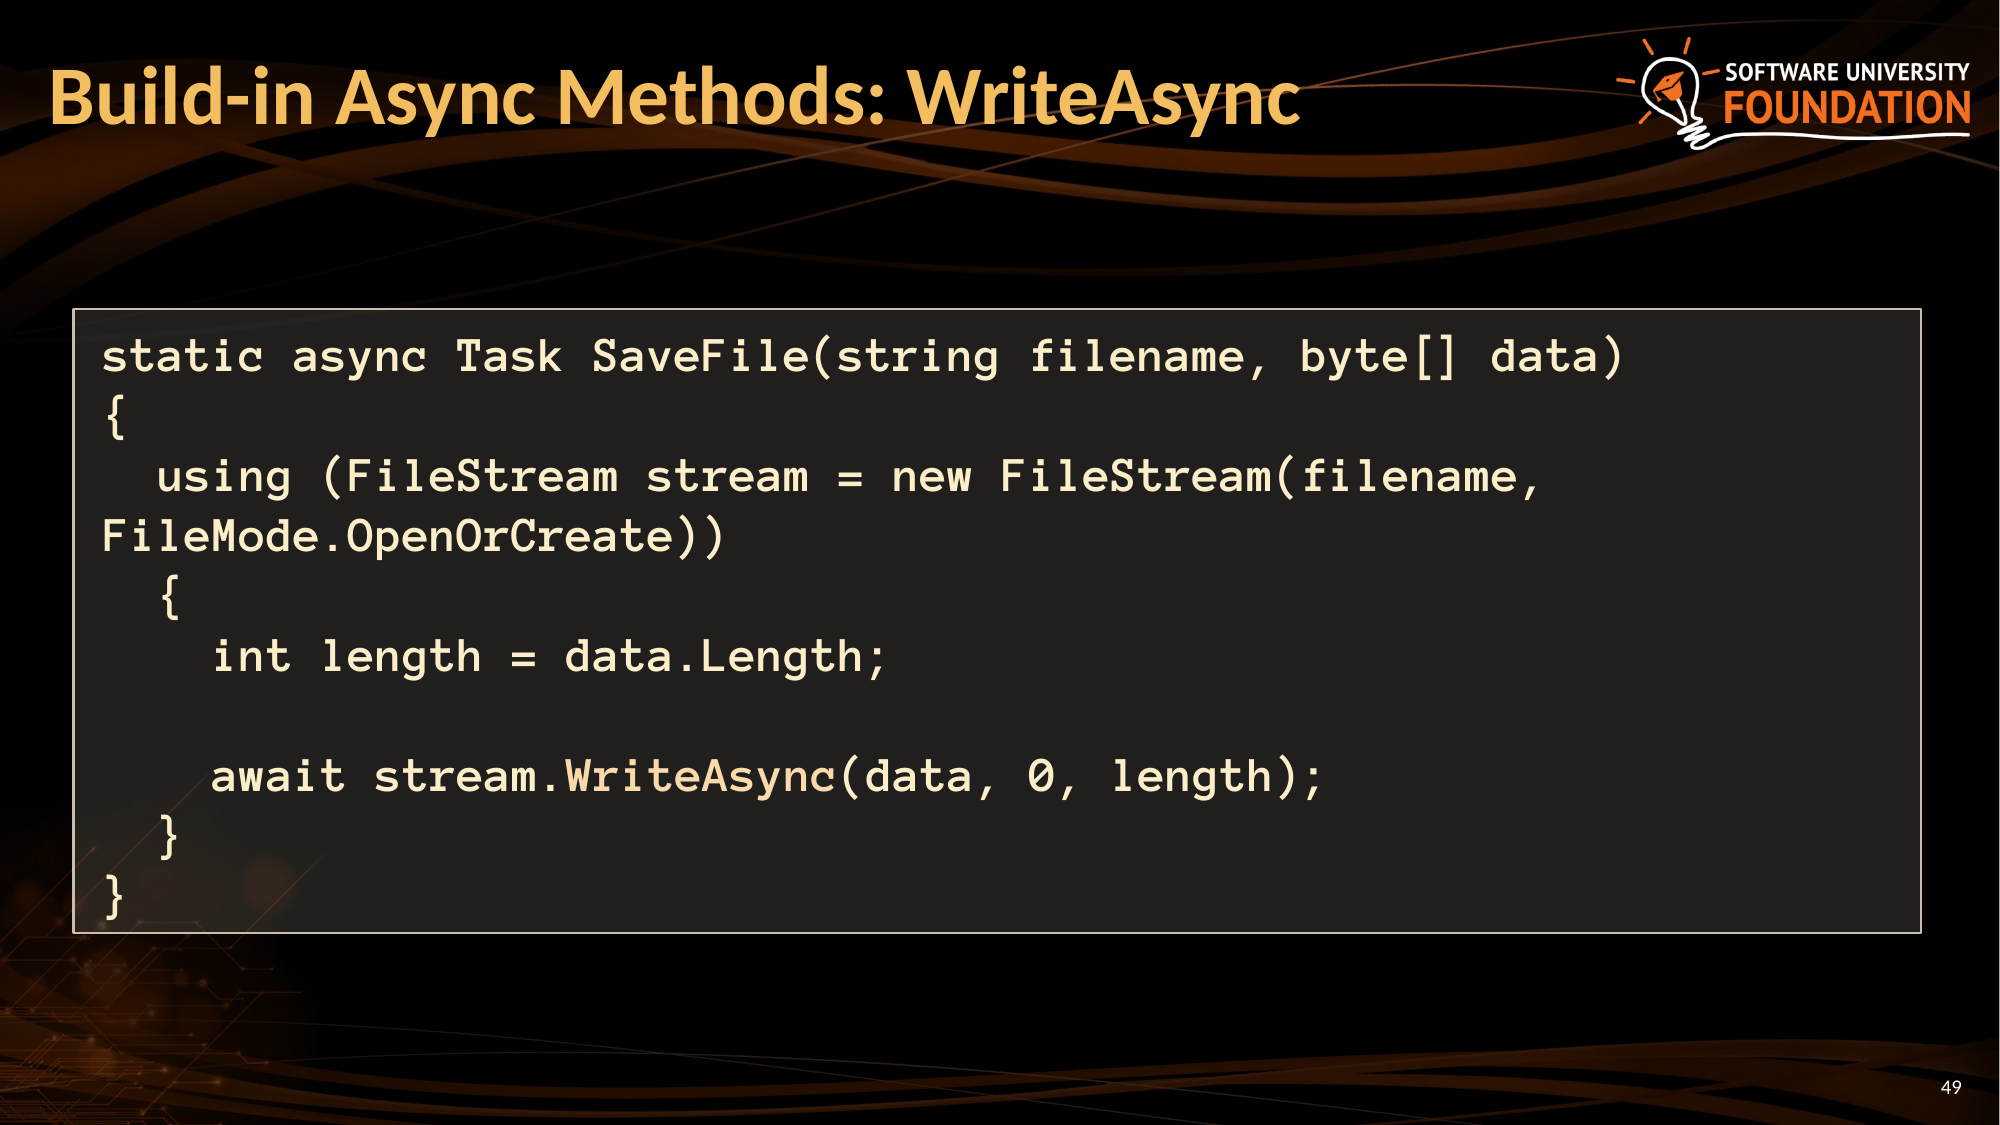

# Build-in Async Methods: WriteAsync
static async Task SaveFile(string filename, byte[] data)
{
  using (FileStream stream = new FileStream(filename, 	FileMode.OpenOrCreate))
  {
    int length = data.Length;

    await stream.WriteAsync(data, 0, length);
  }
}
49